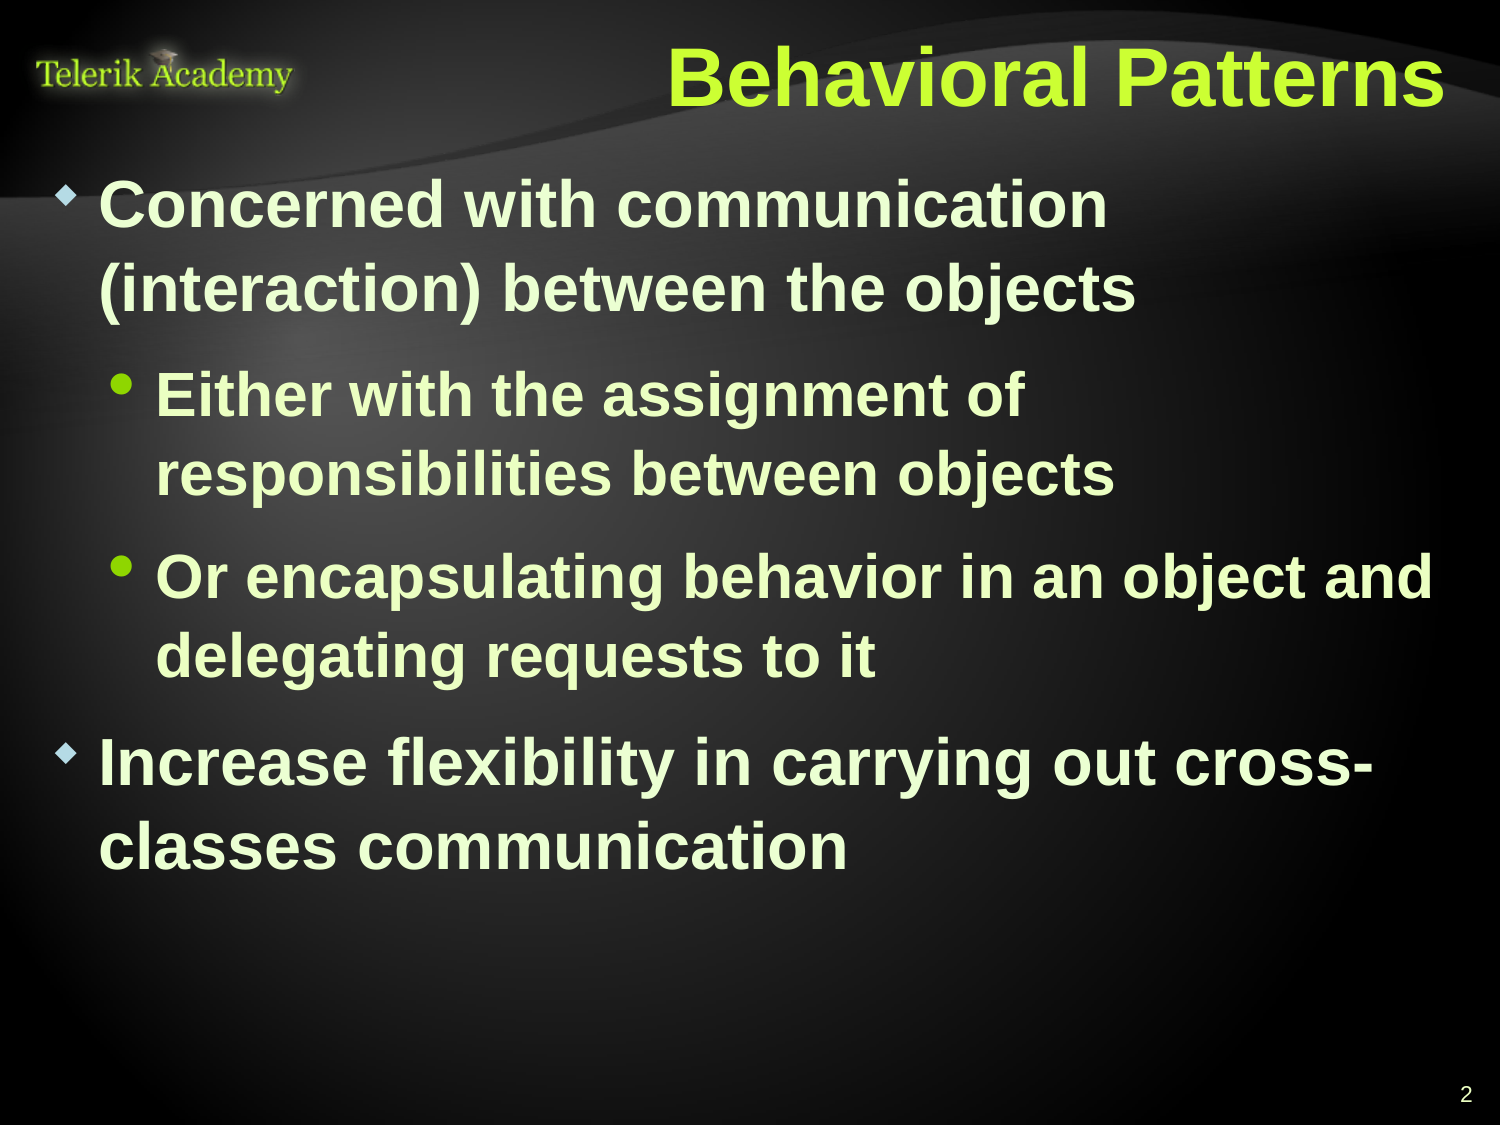

# Behavioral Patterns
Concerned with communication (interaction) between the objects
Either with the assignment of responsibilities between objects
Or encapsulating behavior in an object and delegating requests to it
Increase flexibility in carrying out cross-classes communication

2